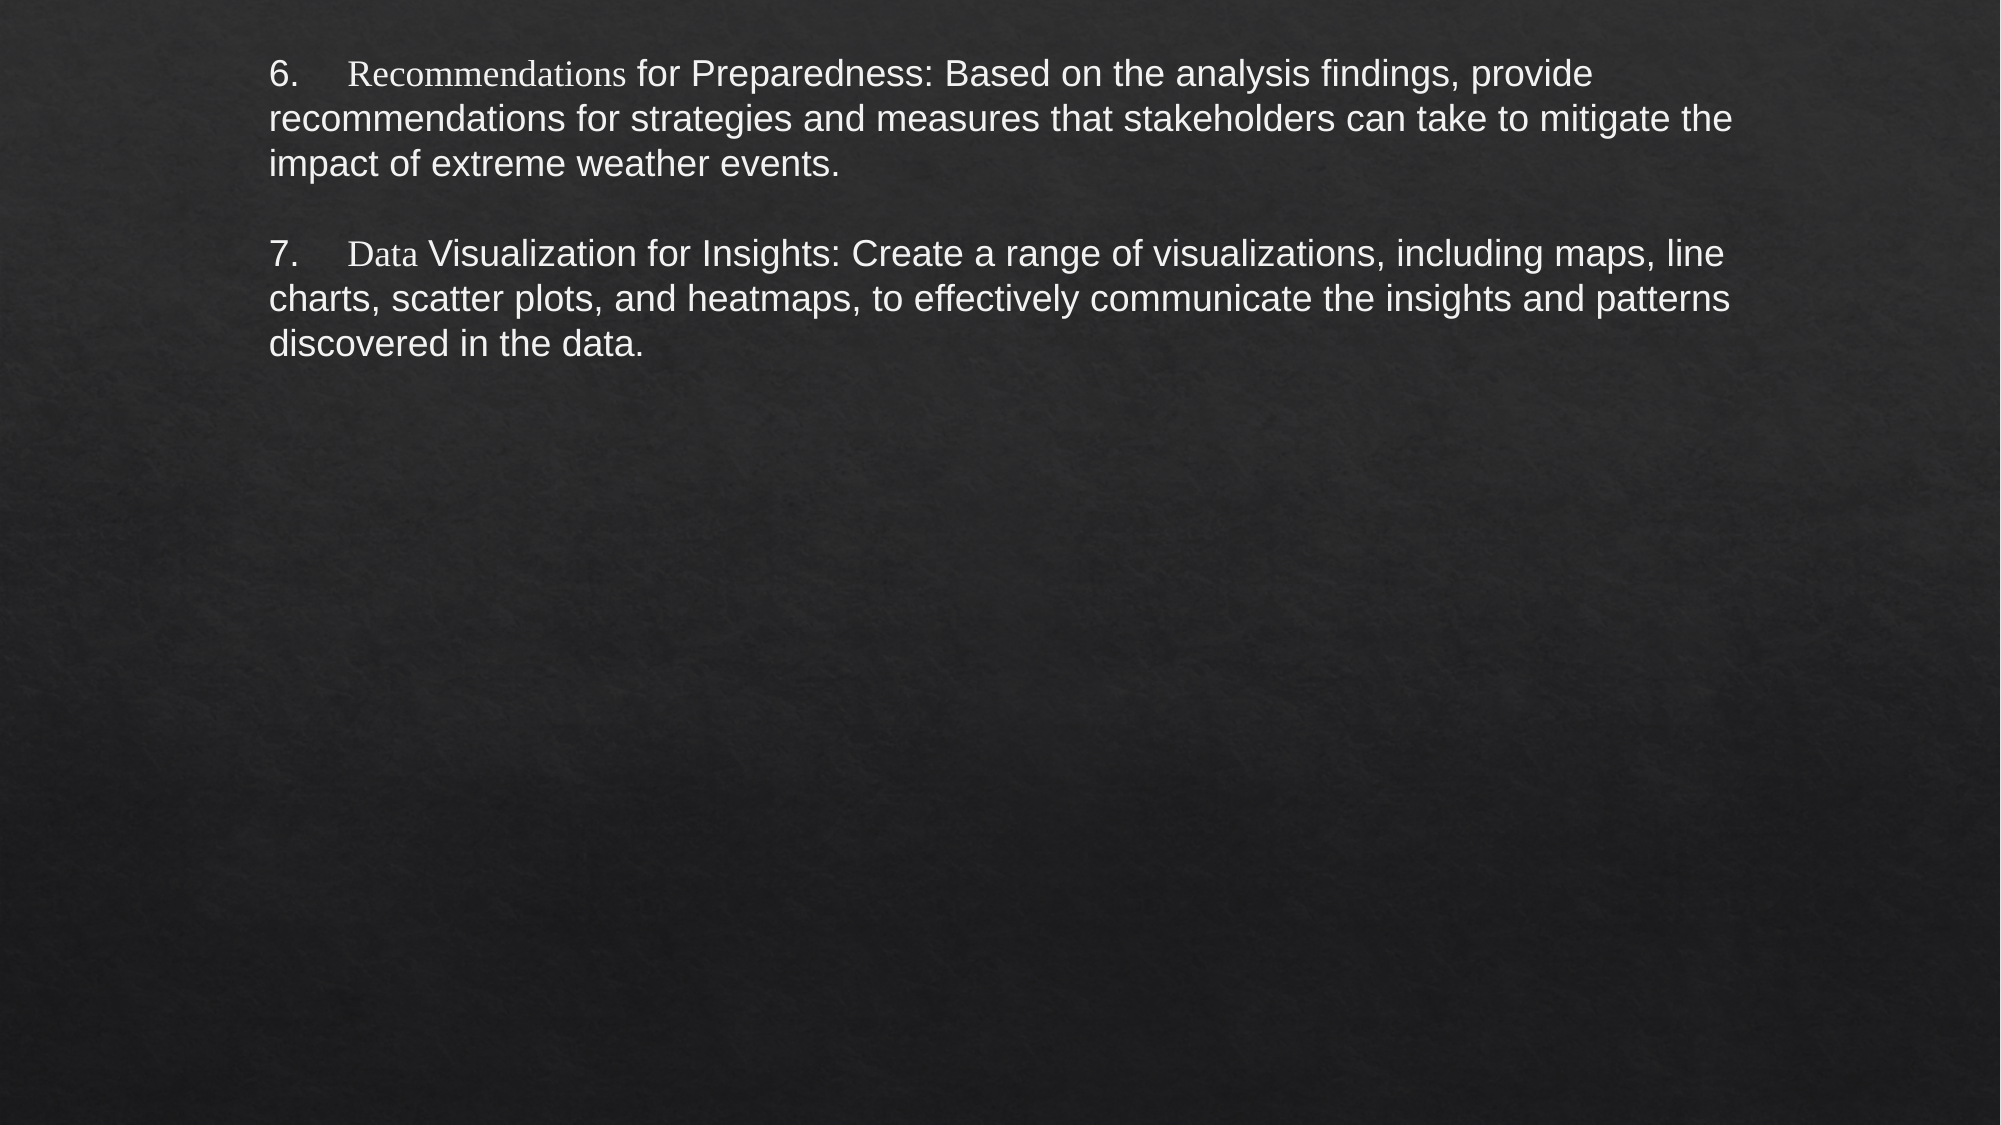

6.     Recommendations for Preparedness: Based on the analysis findings, provide recommendations for strategies and measures that stakeholders can take to mitigate the
impact of extreme weather events.

7.     Data Visualization for Insights: Create a range of visualizations, including maps, line charts, scatter plots, and heatmaps, to effectively communicate the insights and patterns discovered in the data.